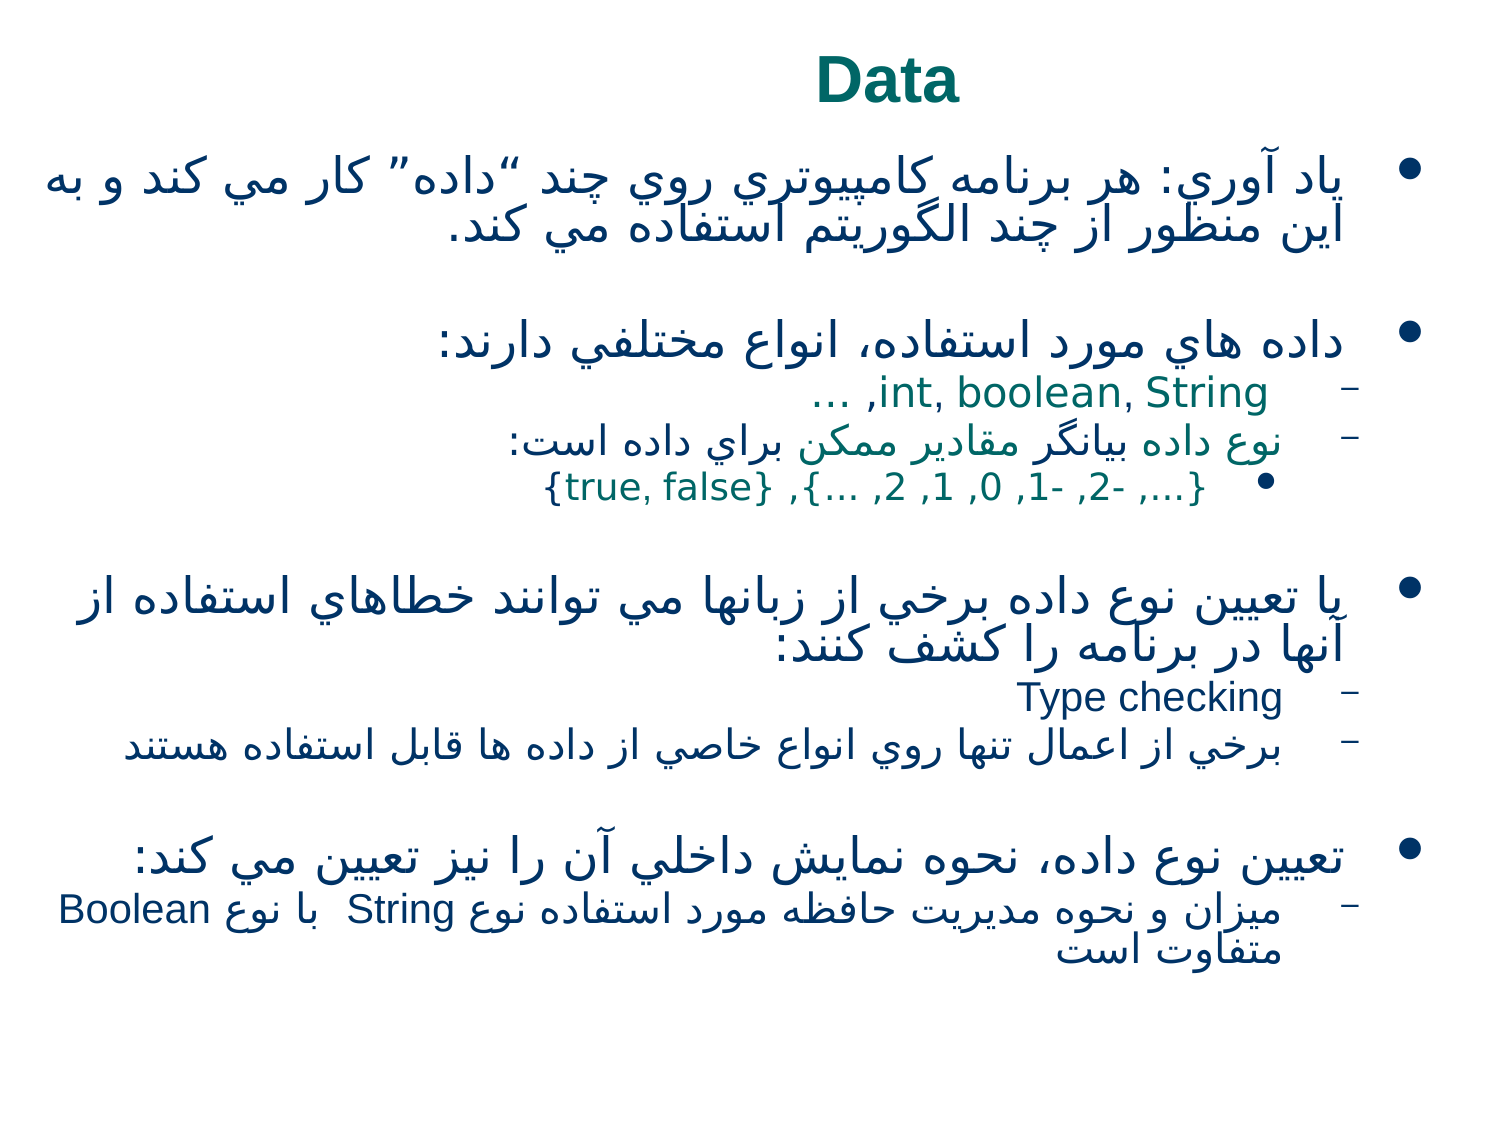

# Data
ياد آوري: هر برنامه کامپيوتري روي چند “داده” کار مي کند و به اين منظور از چند الگوريتم استفاده مي کند.

داده هاي مورد استفاده، انواع مختلفي دارند:
 int, boolean, String, …
نوع داده بيانگر مقادير ممكن براي داده است:
 {..., -2, -1, 0, 1, 2, ...}, {true, false}

با تعيين نوع داده برخي از زبانها مي توانند خطاهاي استفاده از آنها در برنامه را كشف كنند:
Type checking
برخي از اعمال تنها روي انواع خاصي از داده ها قابل استفاده هستند

تعيين نوع داده، نحوه نمايش داخلي آن را نيز تعيين مي كند:
ميزان و نحوه مديريت حافظه مورد استفاده نوع String  با نوع Boolean متفاوت است